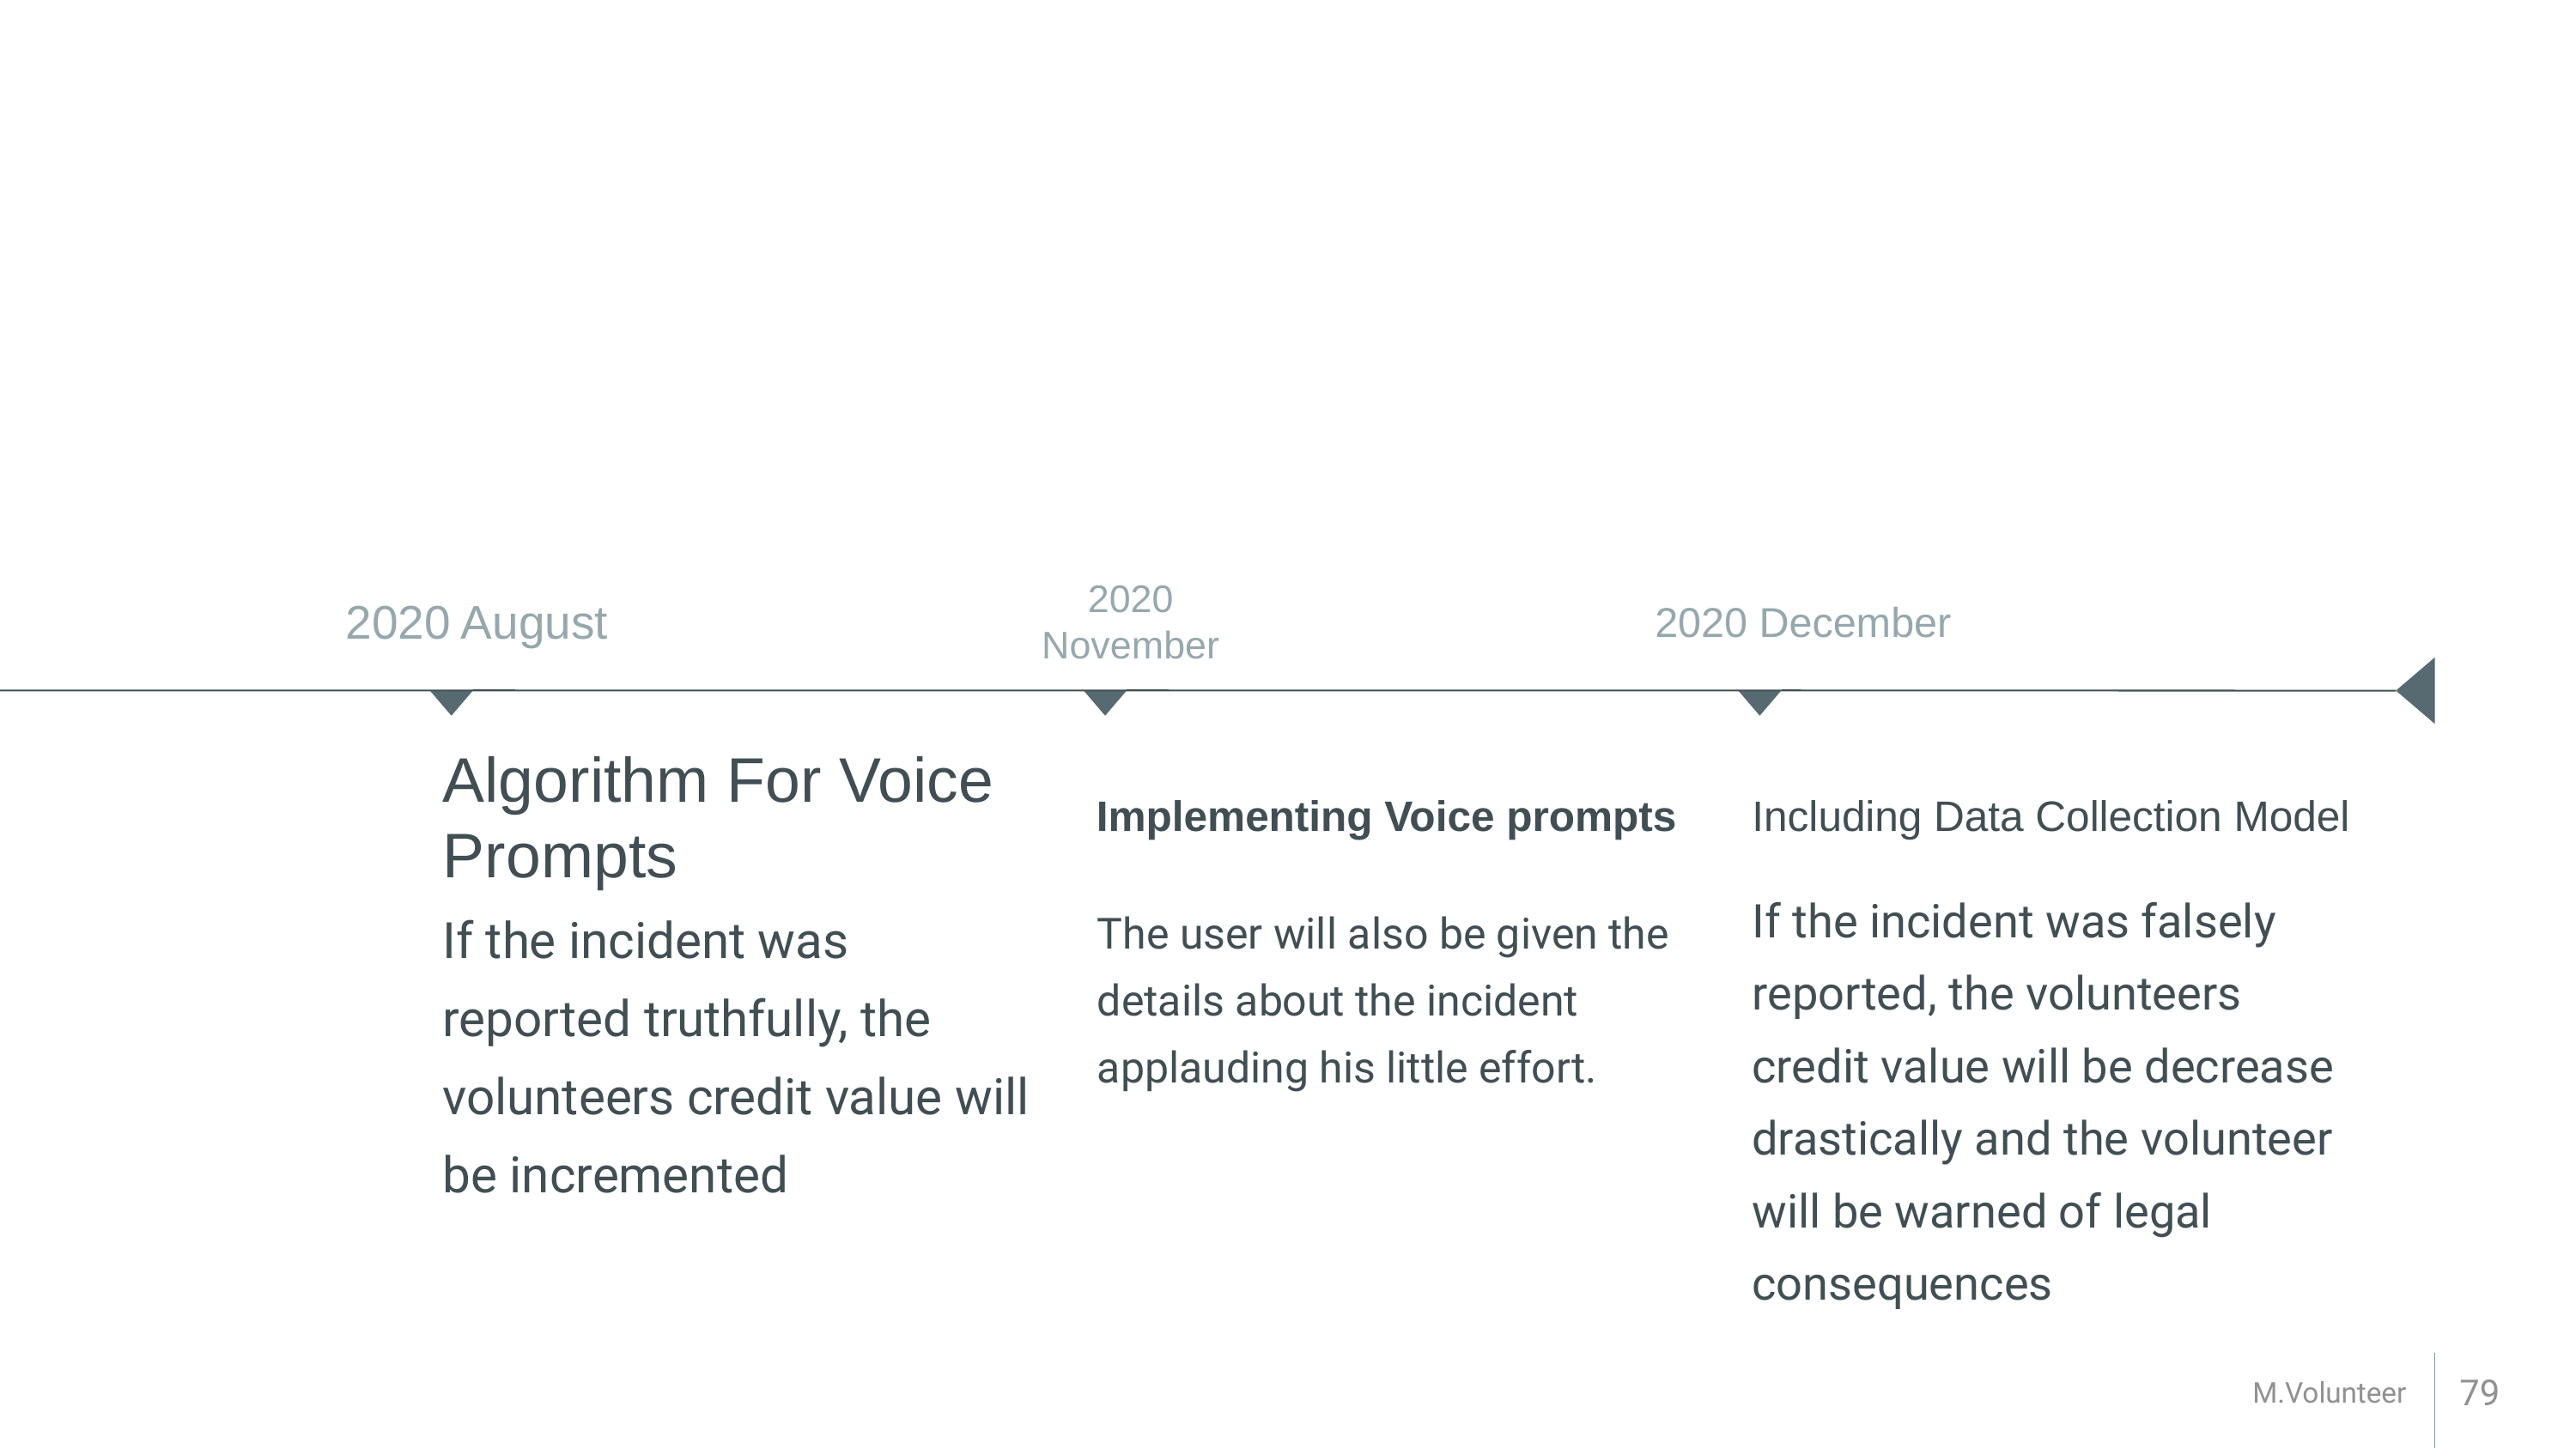

2020 August
2020 November
2020 December
Algorithm For Voice Prompts
Including Data Collection Model
Implementing Voice prompts
If the incident was falsely reported, the volunteers credit value will be decrease drastically and the volunteer will be warned of legal consequences
If the incident was reported truthfully, the volunteers credit value will be incremented
The user will also be given the details about the incident applauding his little effort.
79
M.Volunteer